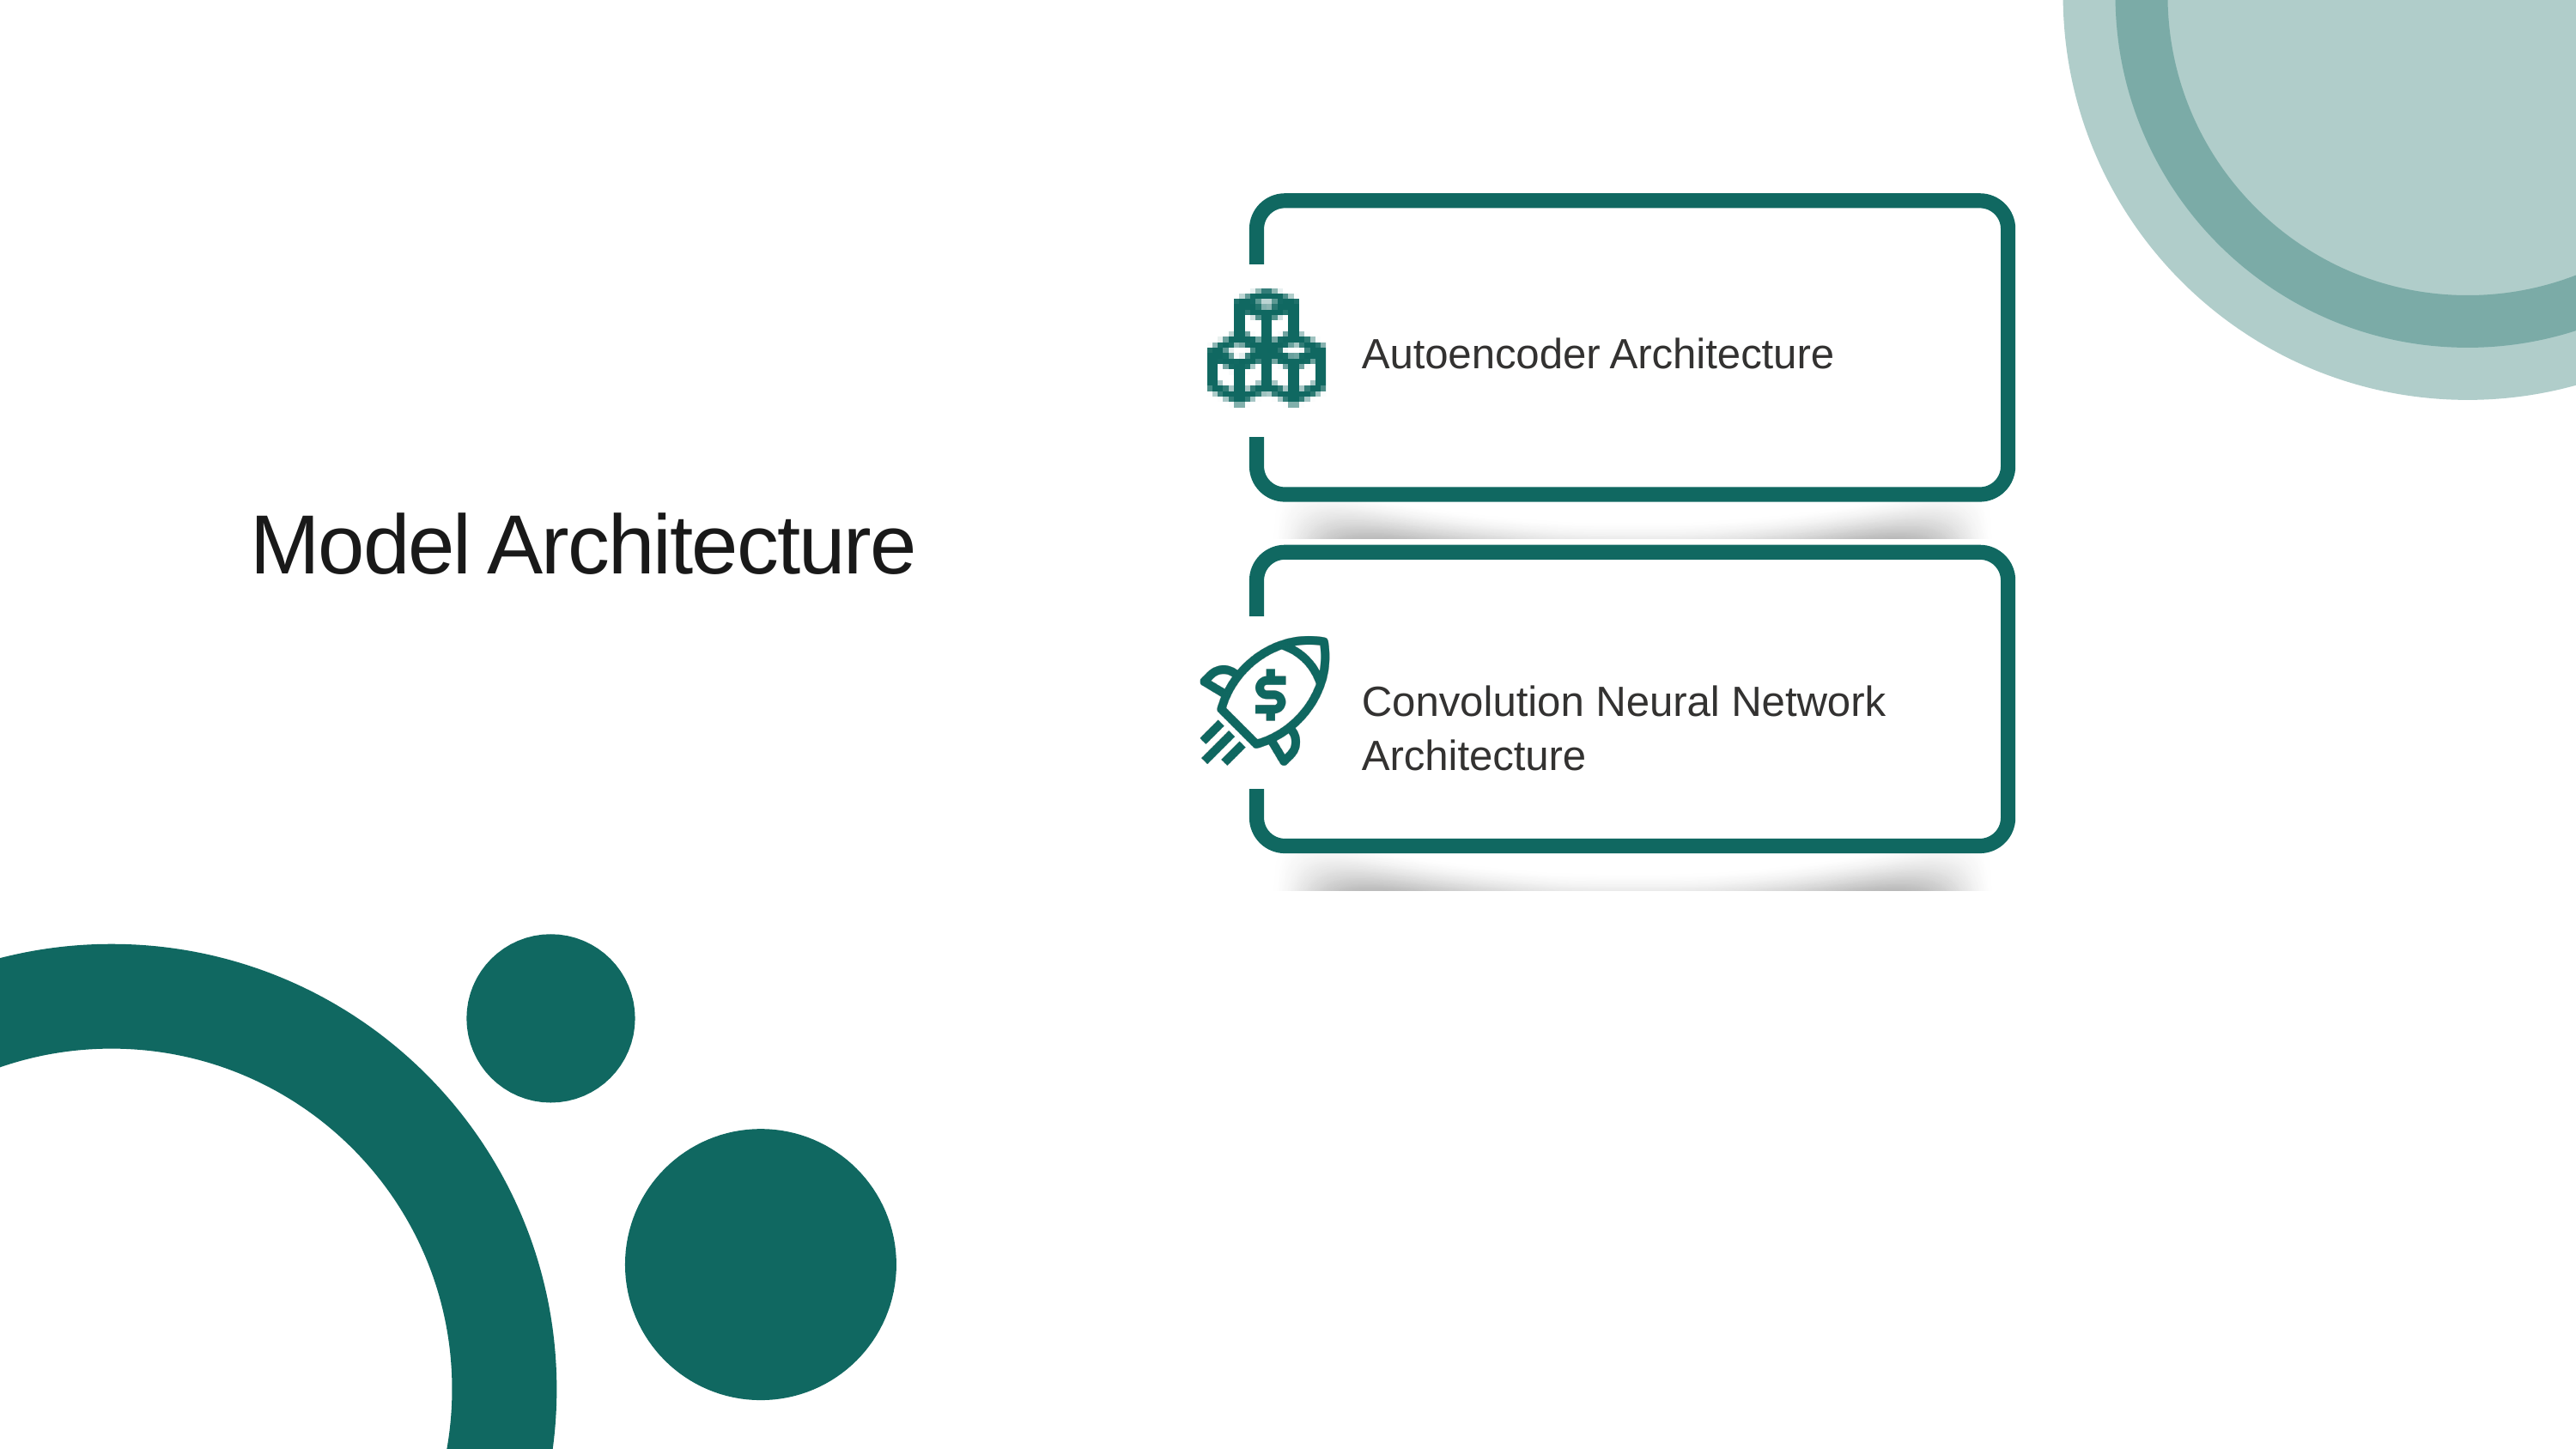

Autoencoder Architecture
Model Architecture

Convolution Neural Network
Architecture